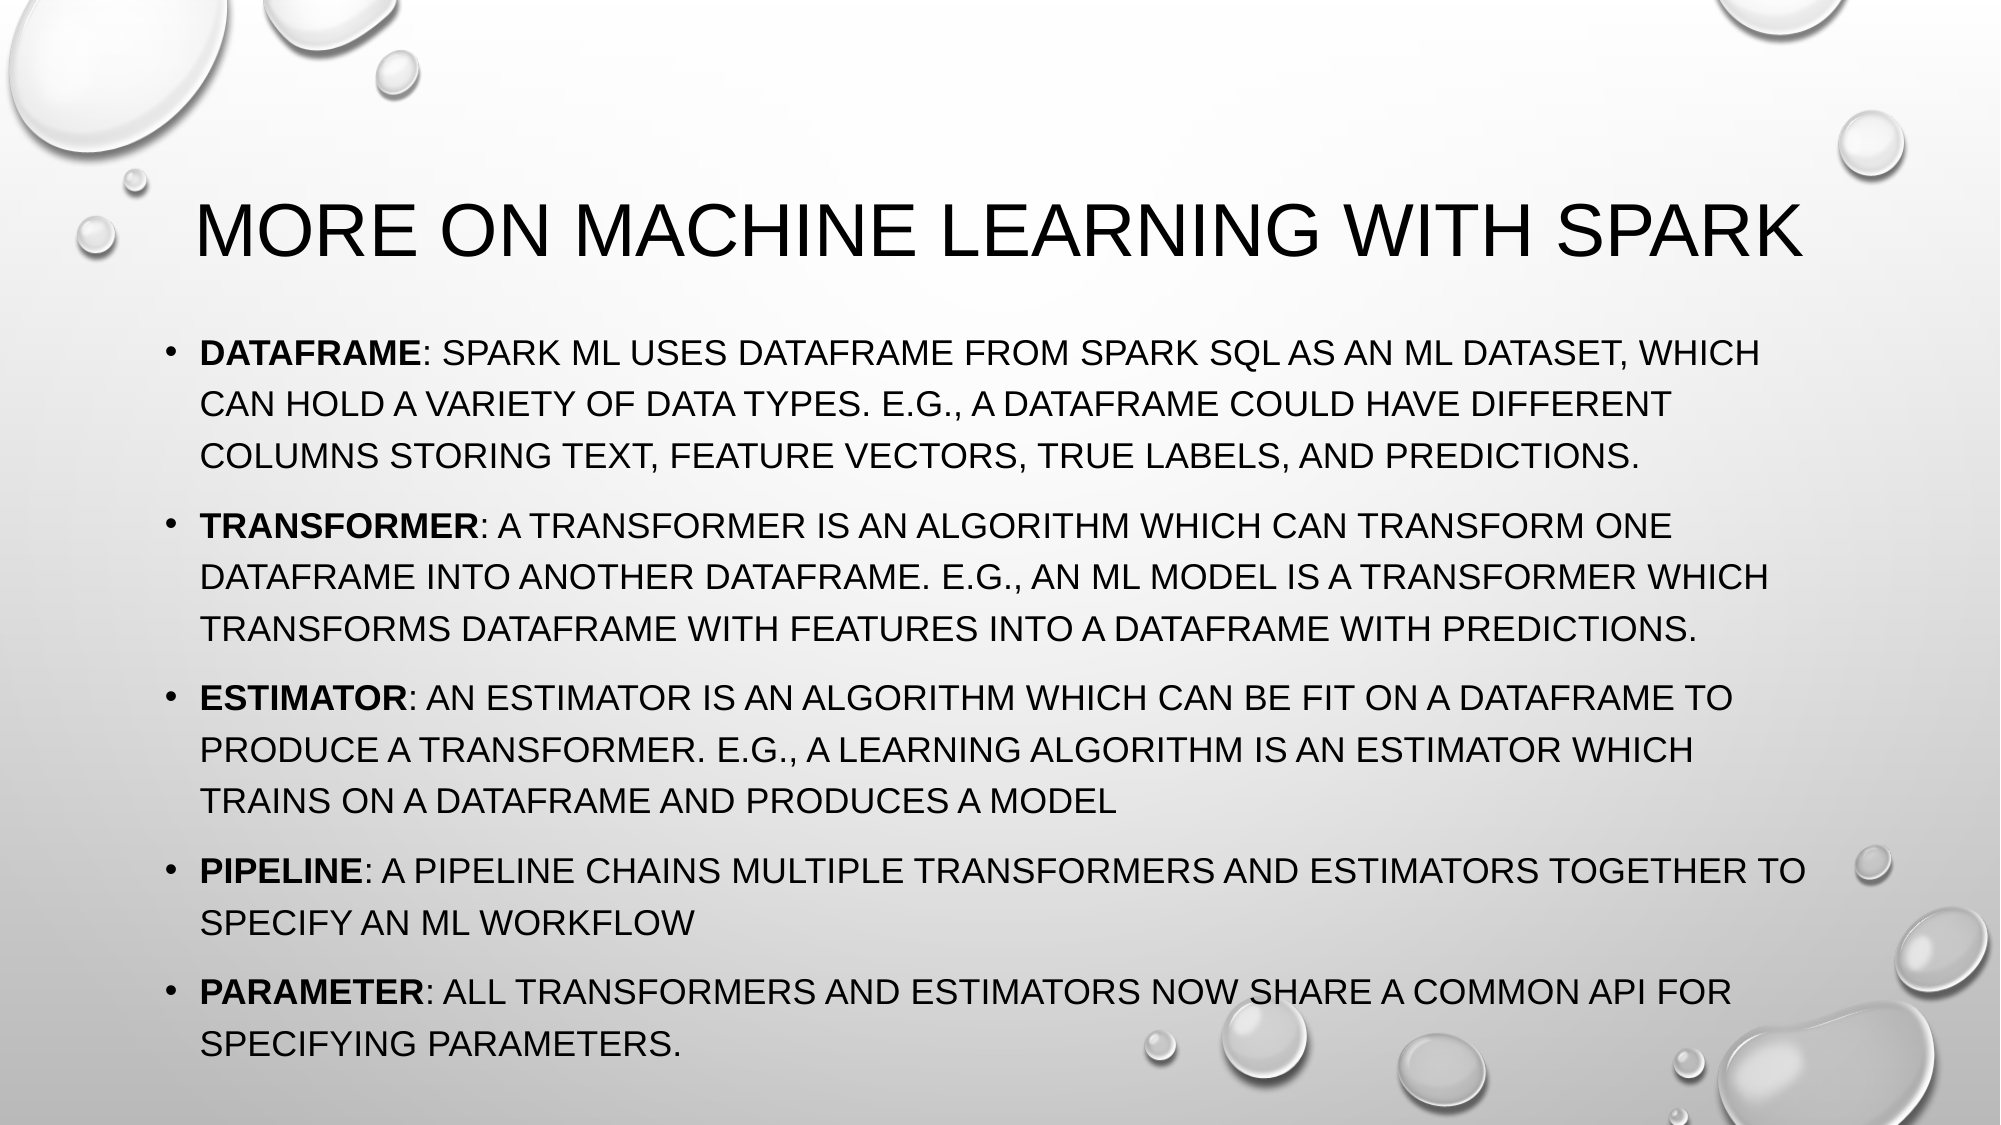

# More on machine learning with spark
DataFrame: Spark ML uses DataFrame from Spark SQL as an ML dataset, which can hold a variety of data types. E.g., a DataFrame could have different columns storing text, feature vectors, true labels, and predictions.
Transformer: A Transformer is an algorithm which can transform one DataFrame into another DataFrame. E.g., an ML model is a Transformer which transforms DataFrame with features into a DataFrame with predictions.
Estimator: An Estimator is an algorithm which can be fit on a DataFrame to produce a Transformer. E.g., a learning algorithm is an Estimator which trains on a DataFrame and produces a model
Pipeline: A Pipeline chains multiple Transformers and Estimators together to specify an ML workfloW
Parameter: All Transformers and Estimators now share a common API for specifying parameters.